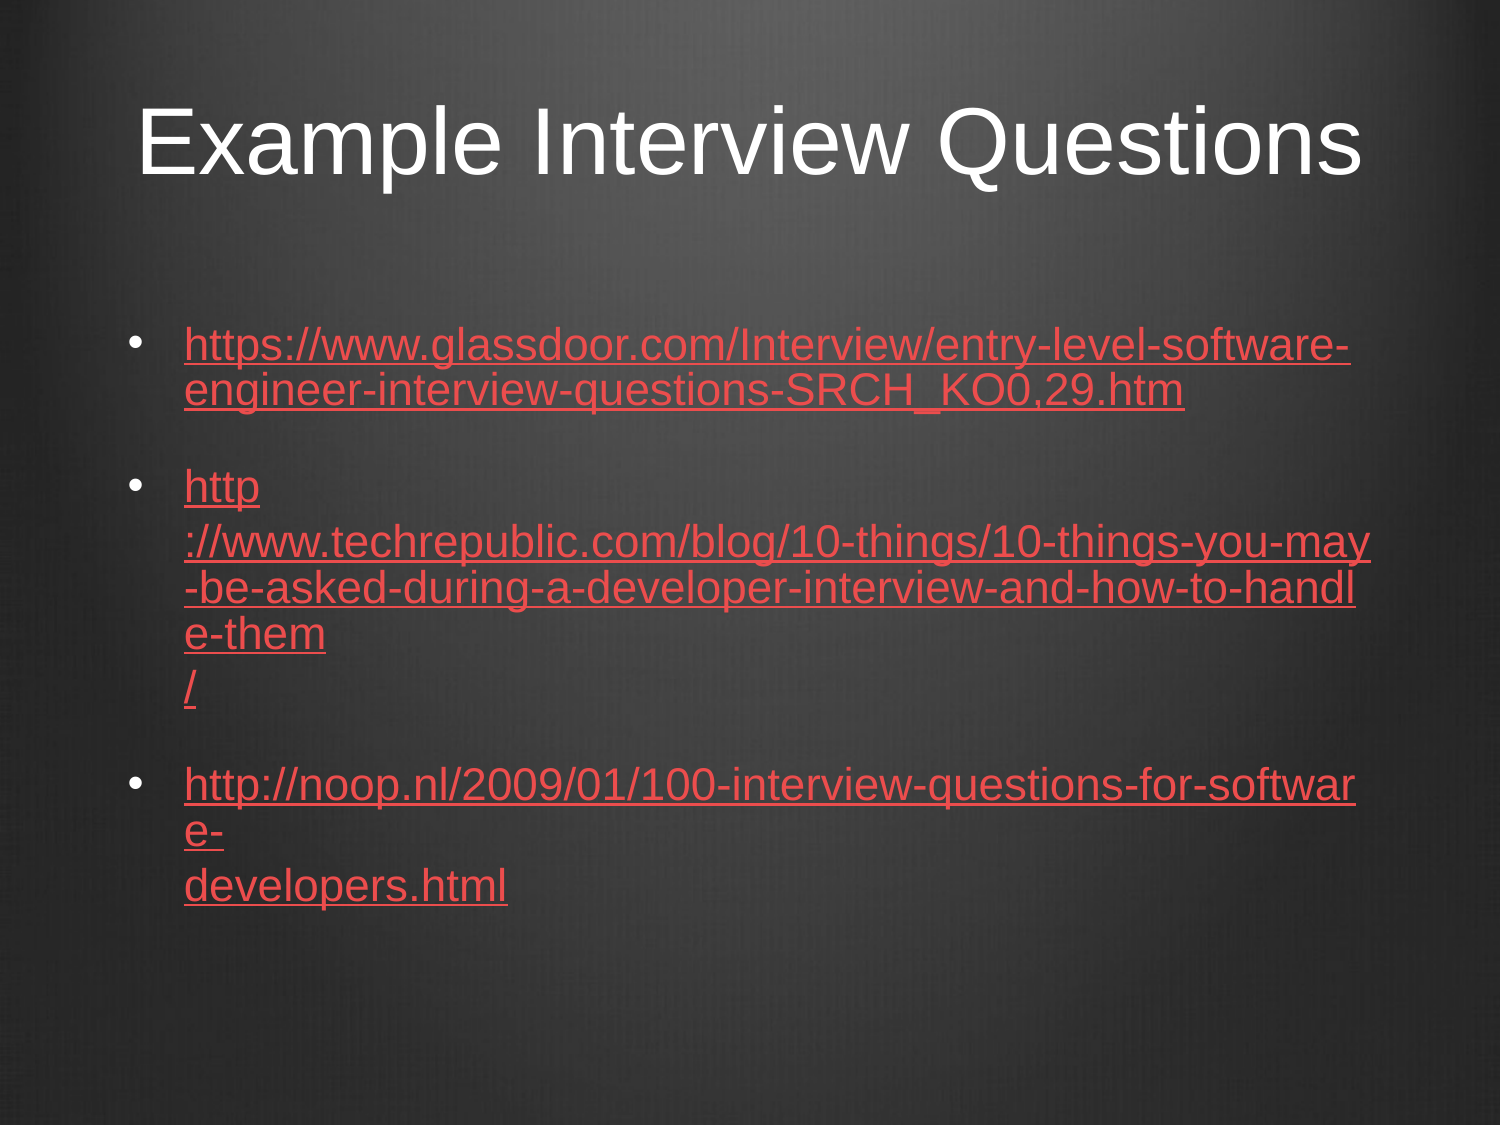

# Example Interview Questions
https://www.glassdoor.com/Interview/entry-level-software-engineer-interview-questions-SRCH_KO0,29.htm
http://www.techrepublic.com/blog/10-things/10-things-you-may-be-asked-during-a-developer-interview-and-how-to-handle-them/
http://noop.nl/2009/01/100-interview-questions-for-software-developers.html